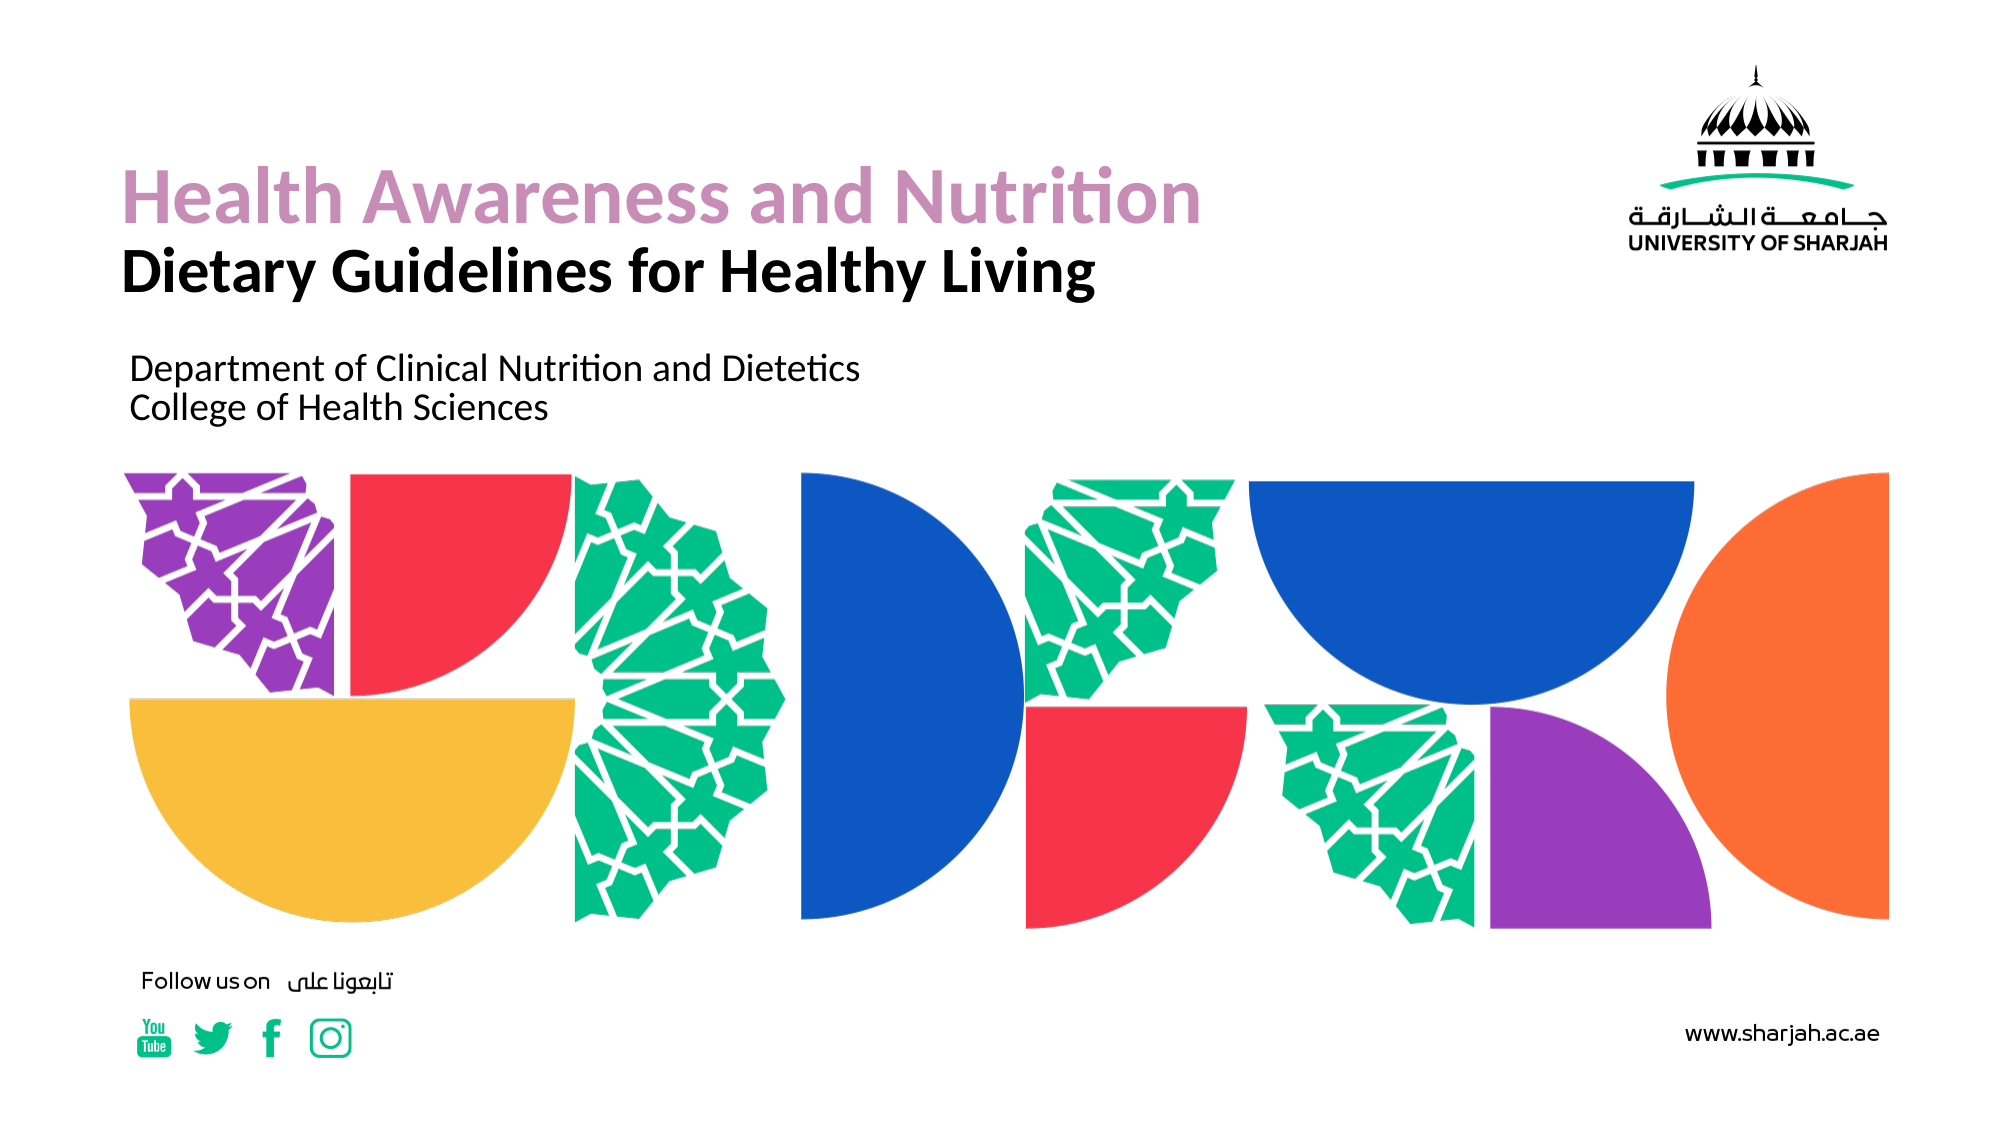

# Health Awareness and Nutrition
Dietary Guidelines for Healthy Living
Department of Clinical Nutrition and Dietetics
College of Health Sciences